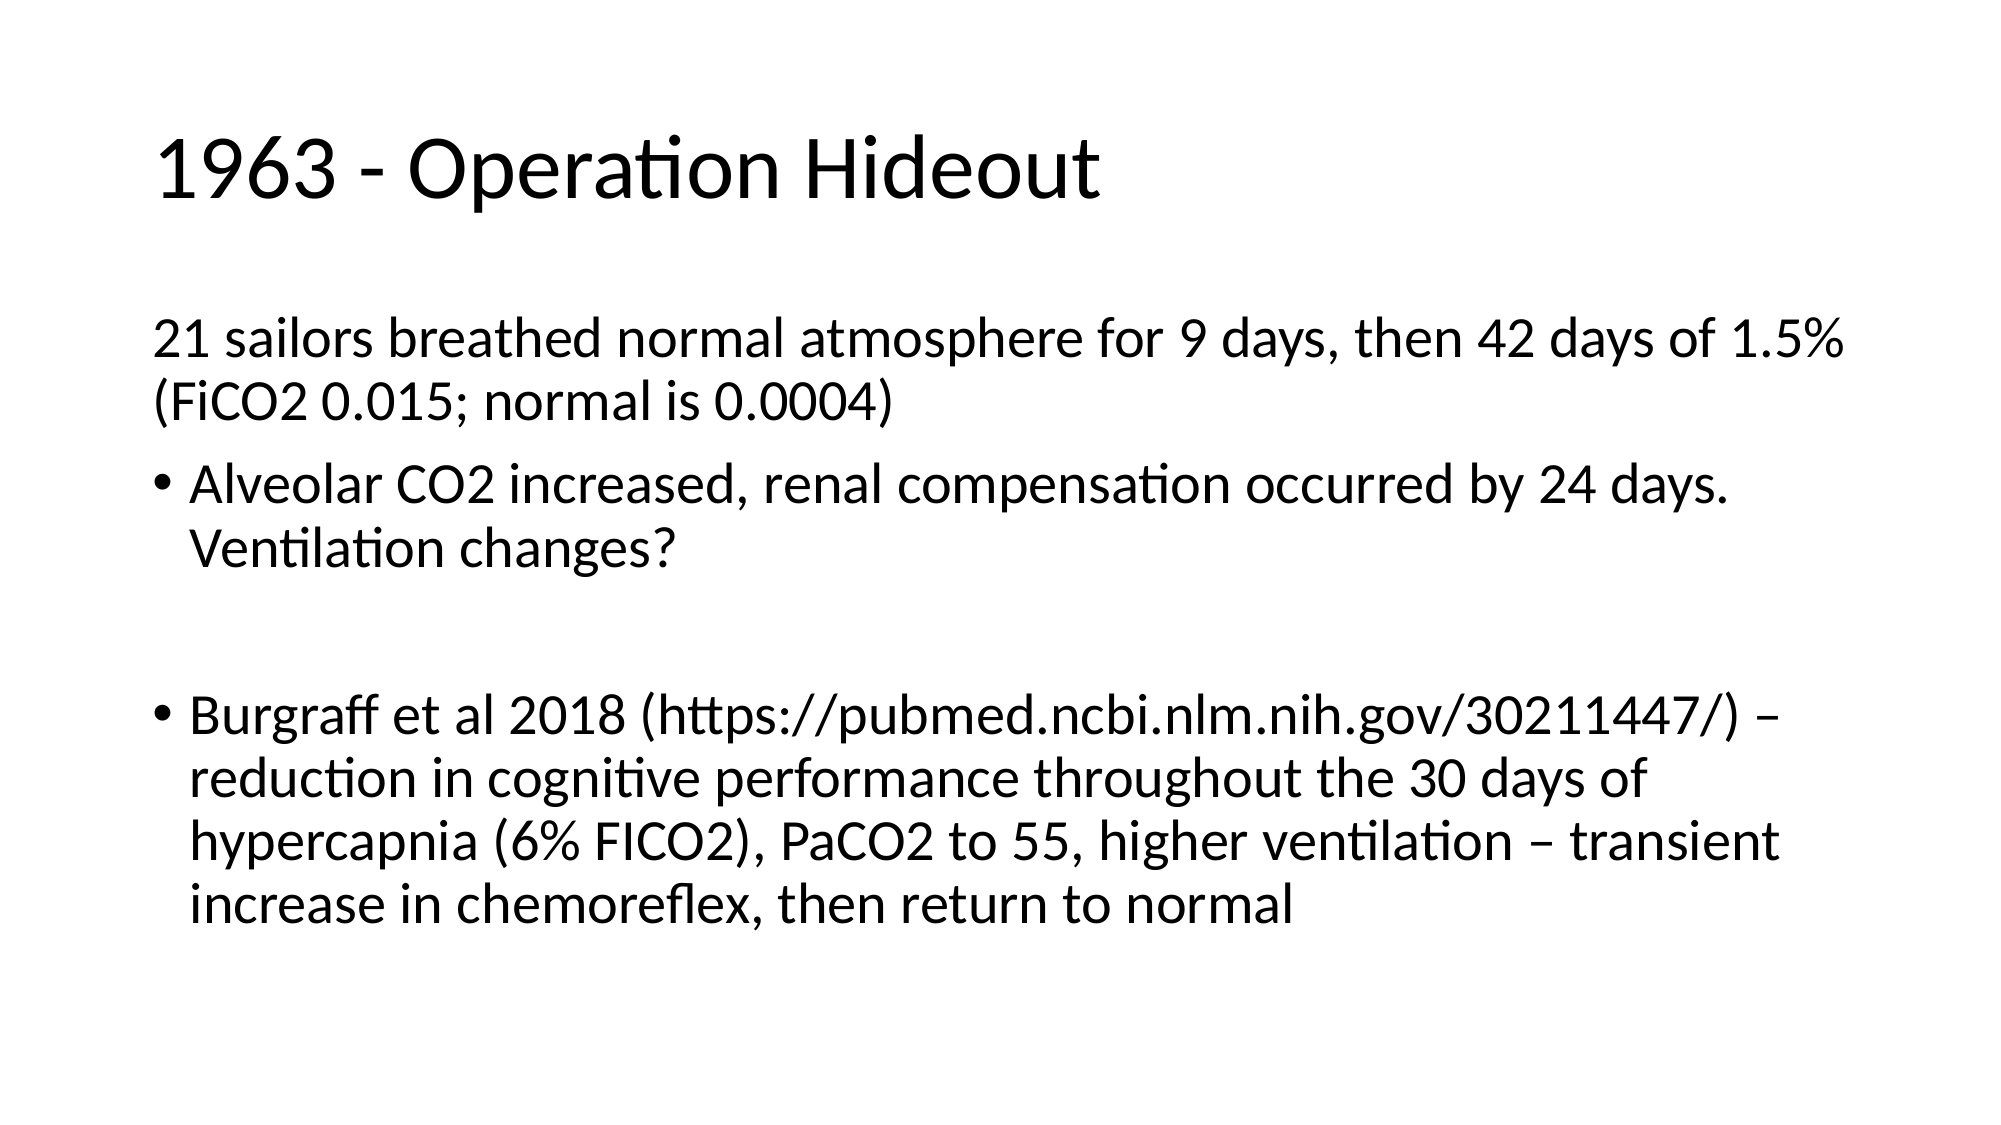

# 1963 - Operation Hideout
21 sailors breathed normal atmosphere for 9 days, then 42 days of 1.5% (FiCO2 0.015; normal is 0.0004)
Alveolar CO2 increased, renal compensation occurred by 24 days. Ventilation changes?

Burgraff et al 2018 (https://pubmed.ncbi.nlm.nih.gov/30211447/) – reduction in cognitive performance throughout the 30 days of hypercapnia (6% FICO2), PaCO2 to 55, higher ventilation – transient increase in chemoreflex, then return to normal